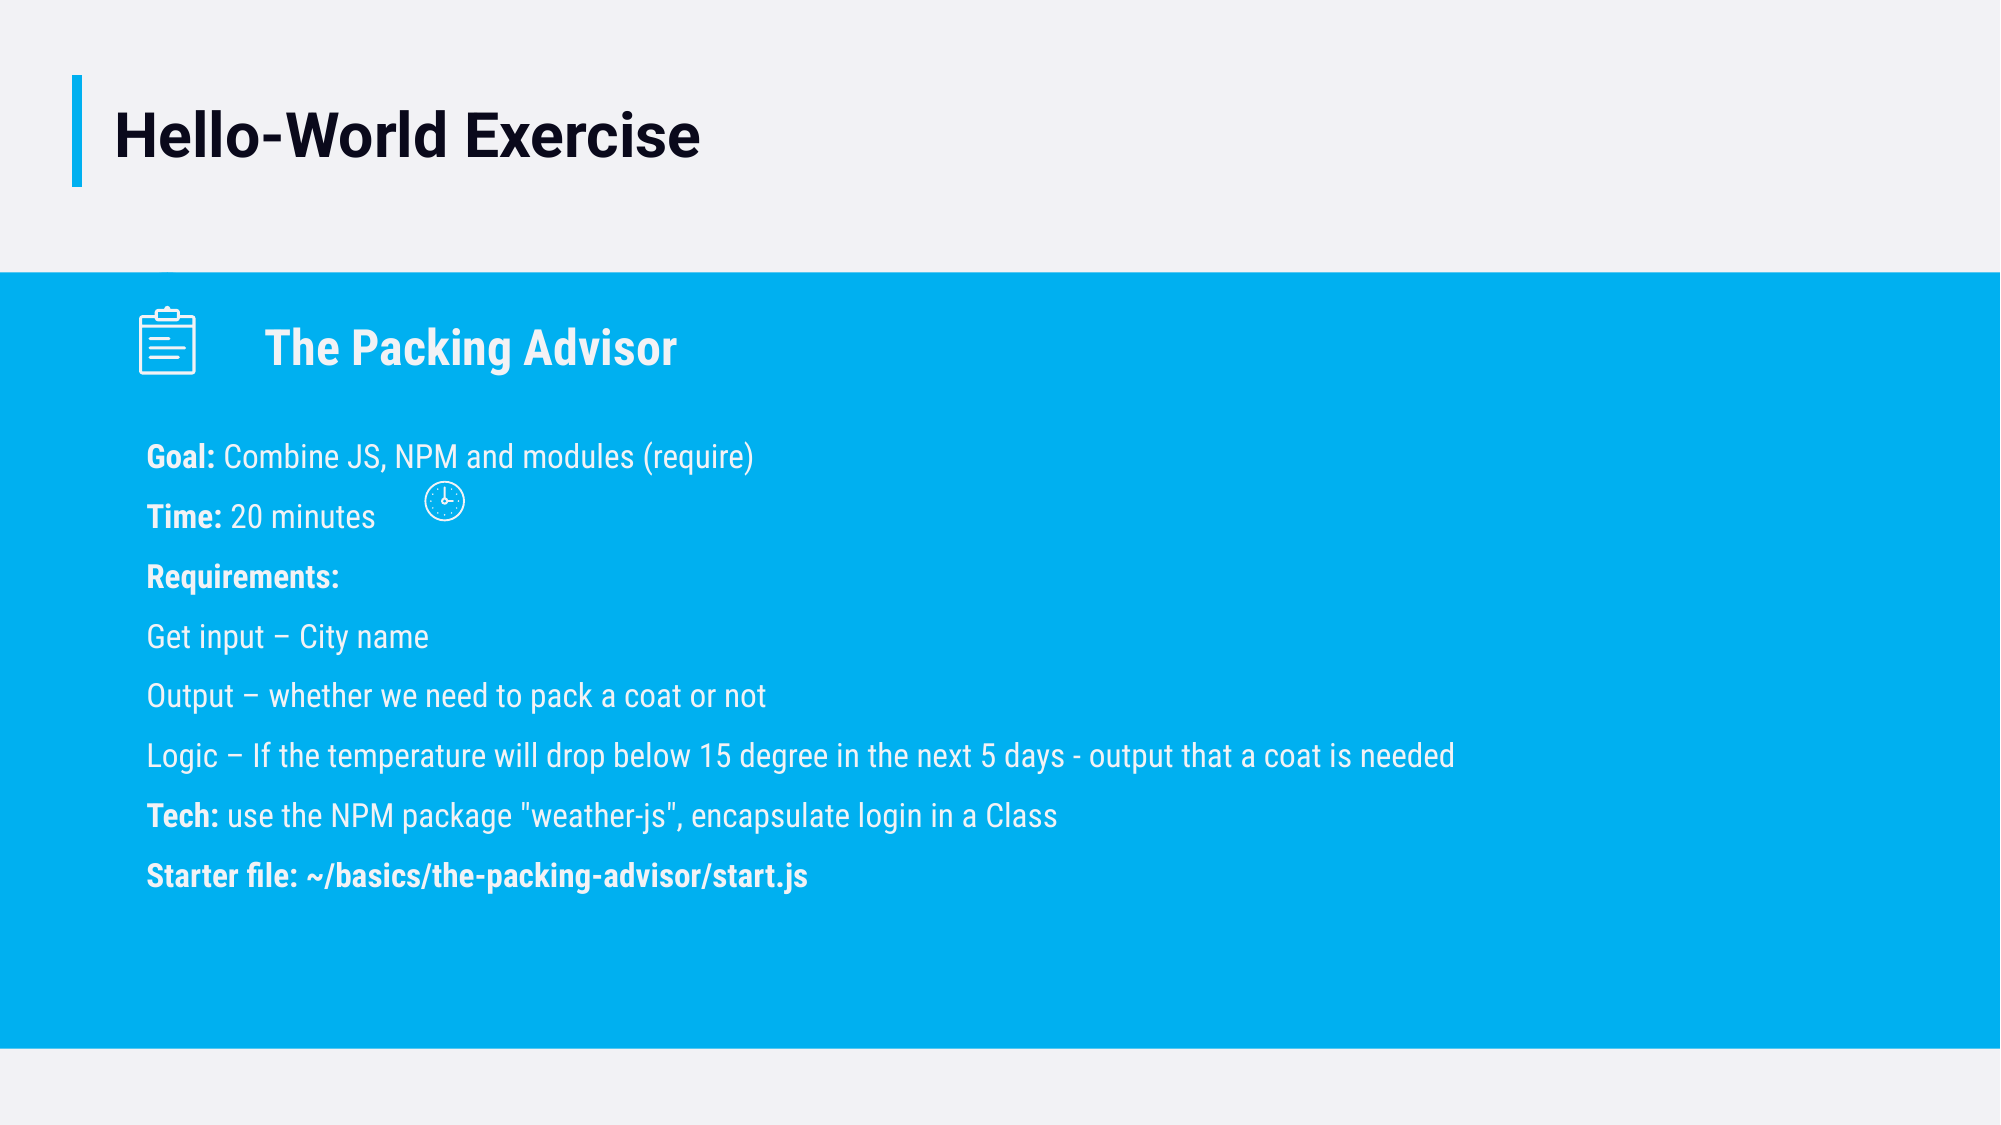

# Hello-World Exercise

The Packing Advisor
Goal: Combine JS, NPM and modules (require)
Time: 20 minutes
Requirements:
Get input – City name
Output – whether we need to pack a coat or not
Logic – If the temperature will drop below 15 degree in the next 5 days - output that a coat is needed
Tech: use the NPM package "weather-js", encapsulate login in a Class
Starter file: ~/basics/the-packing-advisor/start.js